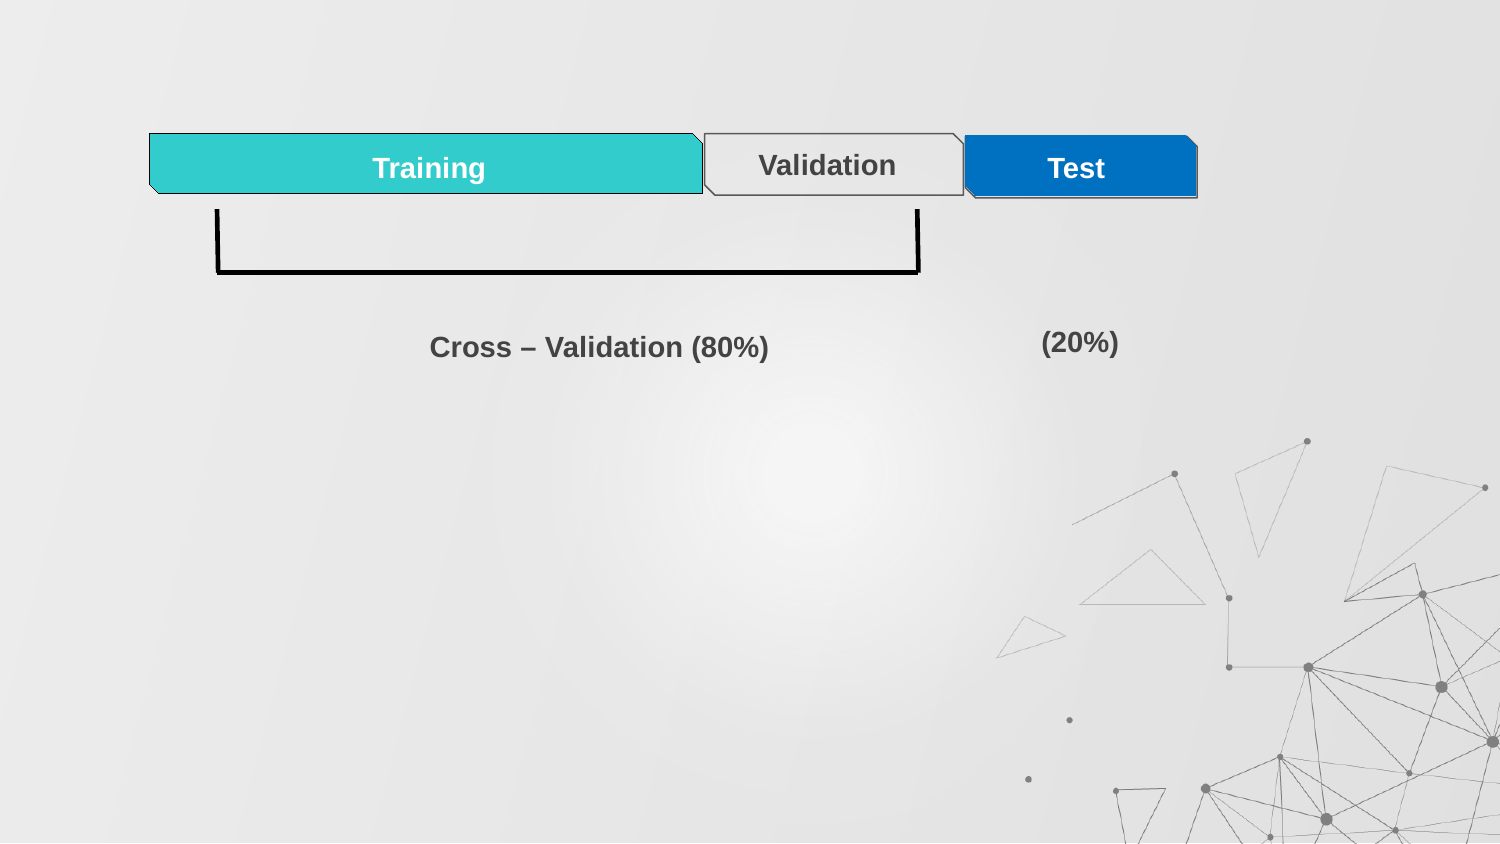

Training
Validation

Test
(20%)
Cross – Validation (80%)